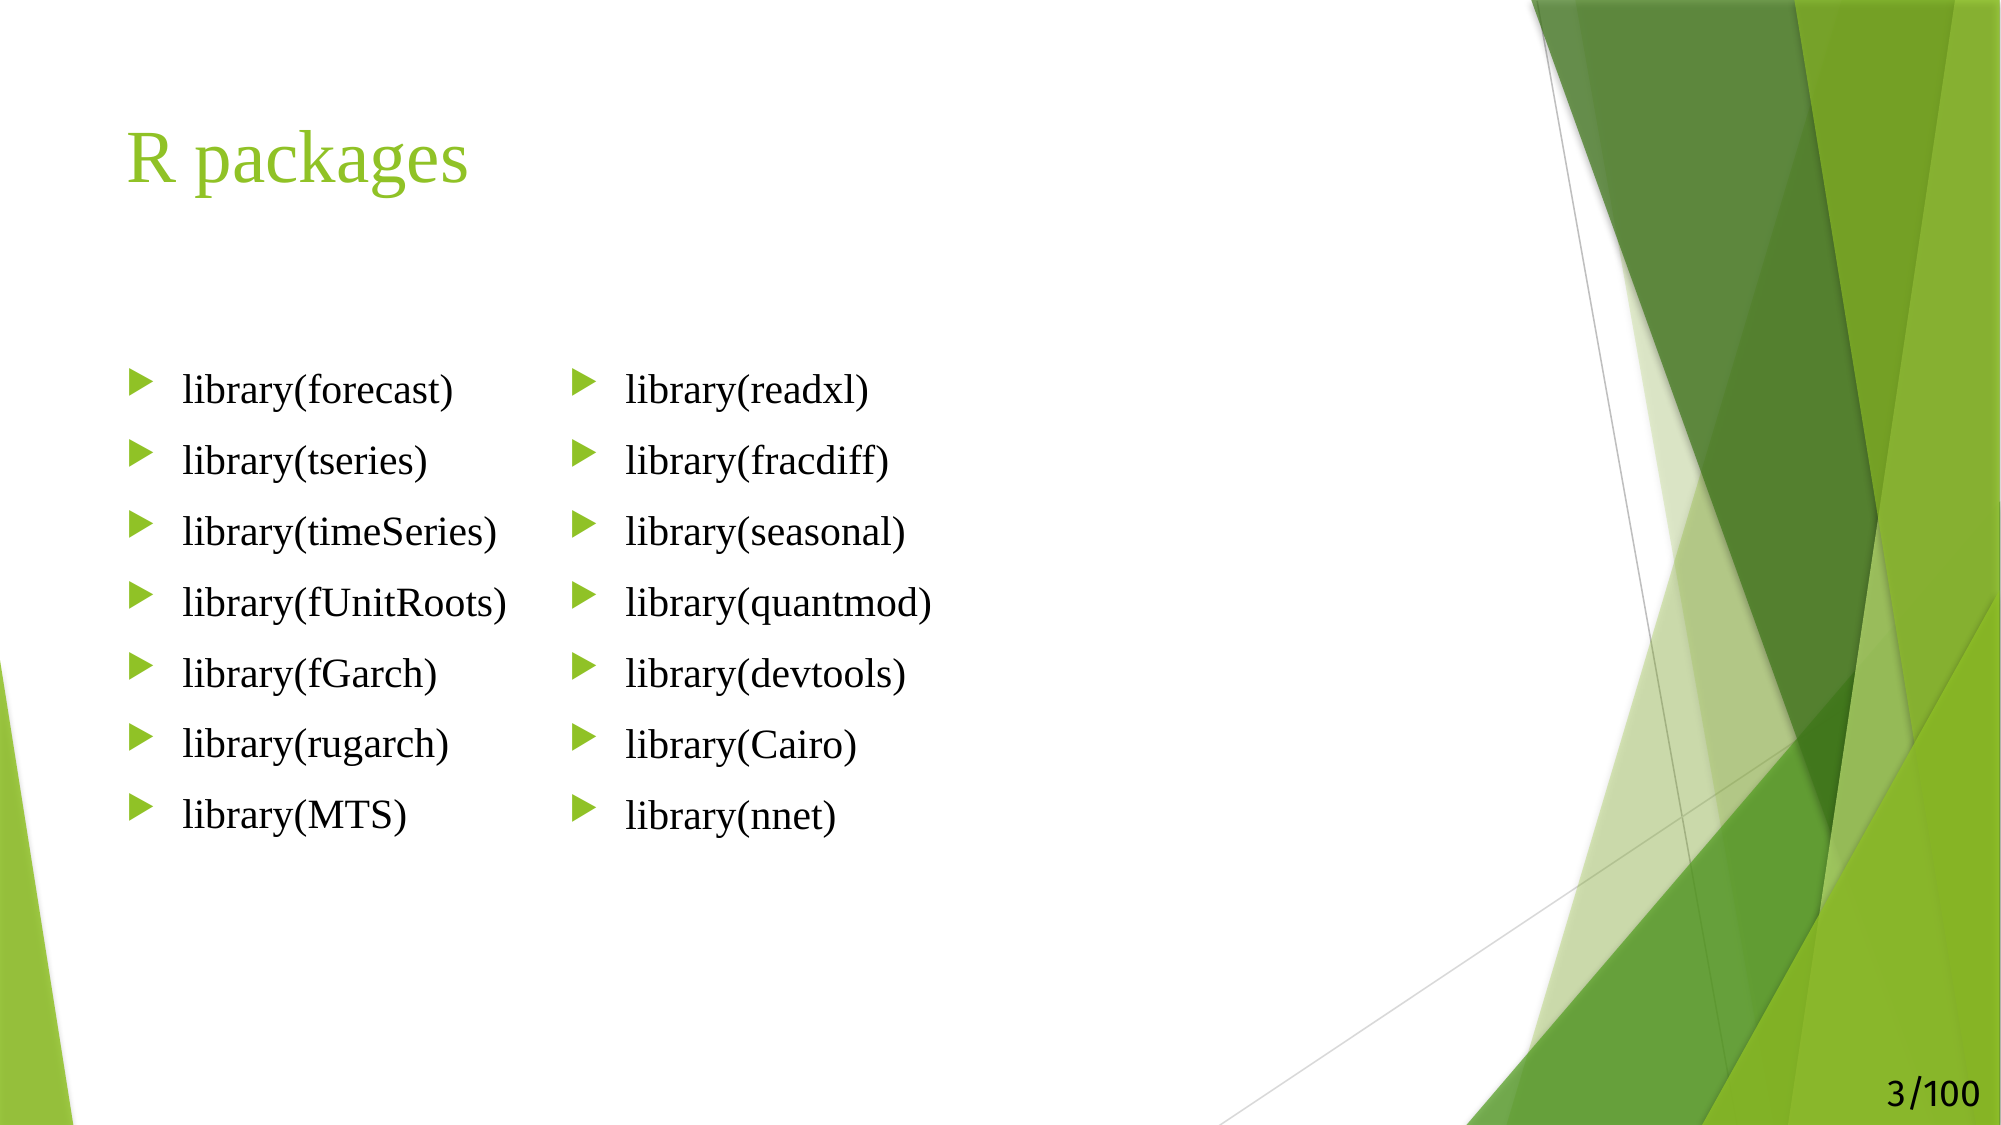

# R packages
library(readxl)
library(fracdiff)
library(seasonal)
library(quantmod)
library(devtools)
library(Cairo)
library(nnet)

library(forecast)
library(tseries)
library(timeSeries)
library(fUnitRoots)
library(fGarch)
library(rugarch)
library(MTS)

3/100